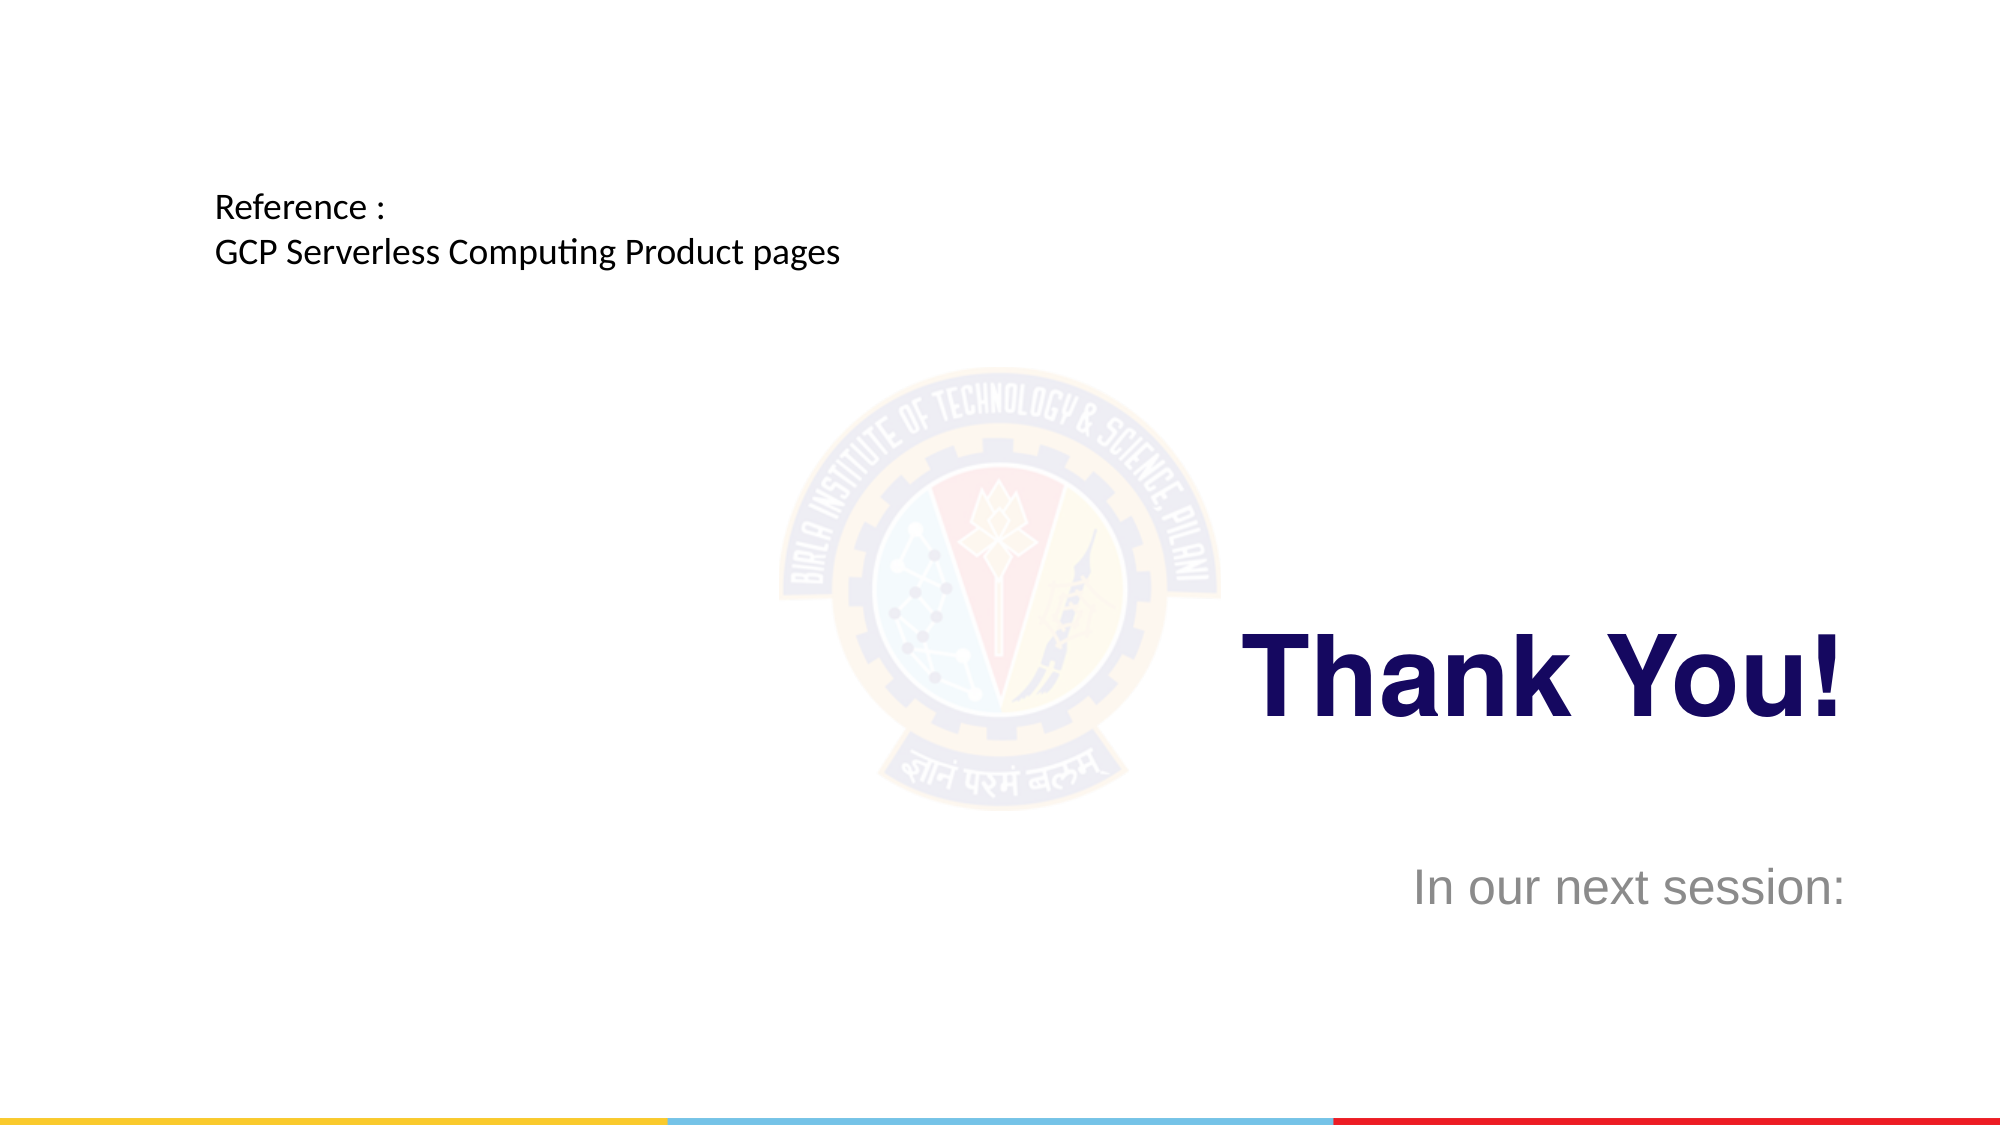

Reference :
GCP Serverless Computing Product pages
# Thank You!
In our next session: